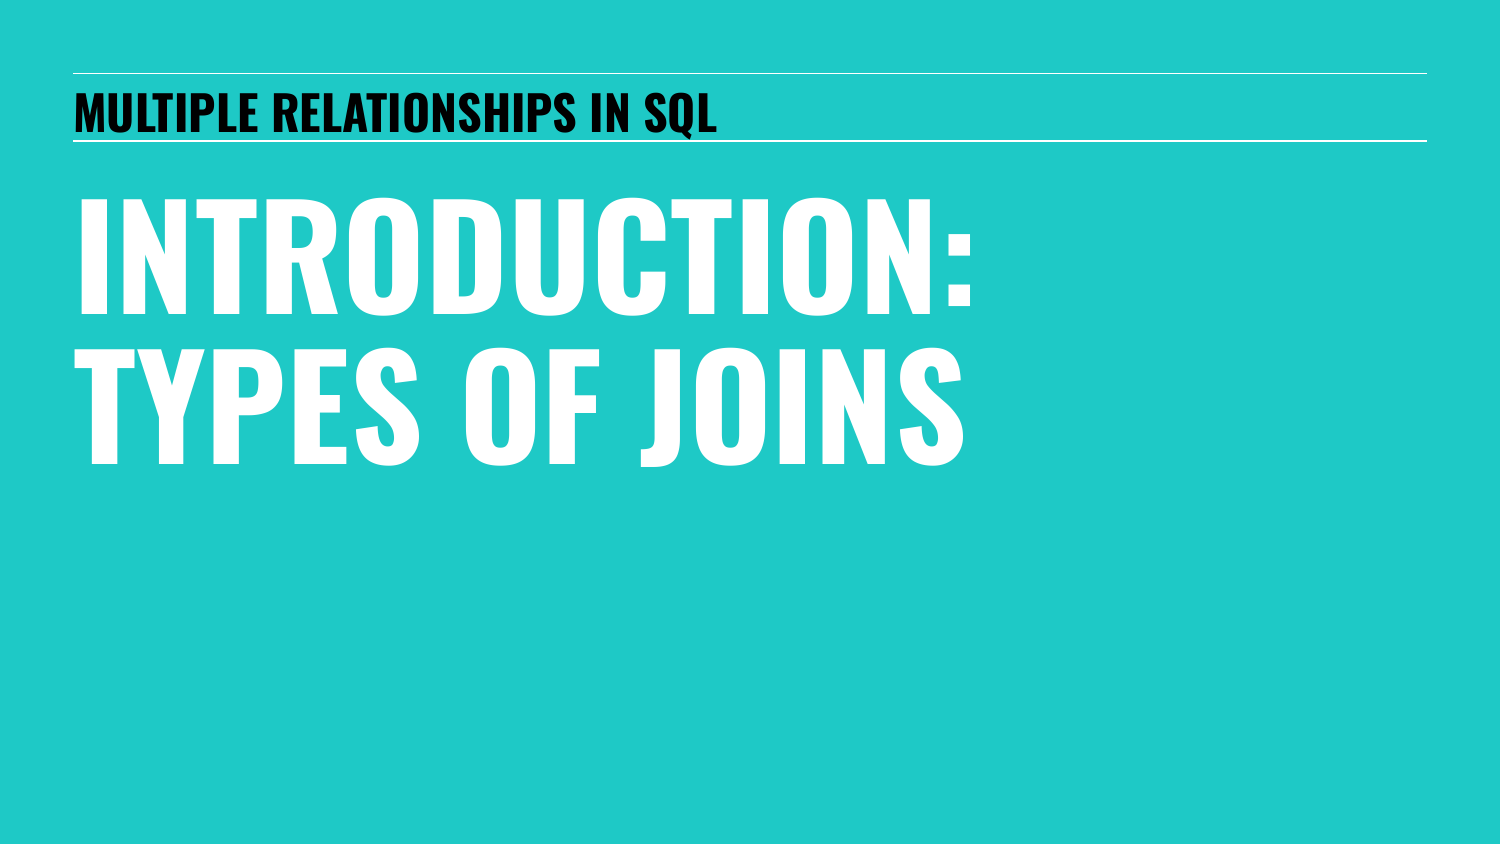

MULTIPLE RELATIONSHIPS IN SQL

INTRODUCTION:
TYPES OF JOINS